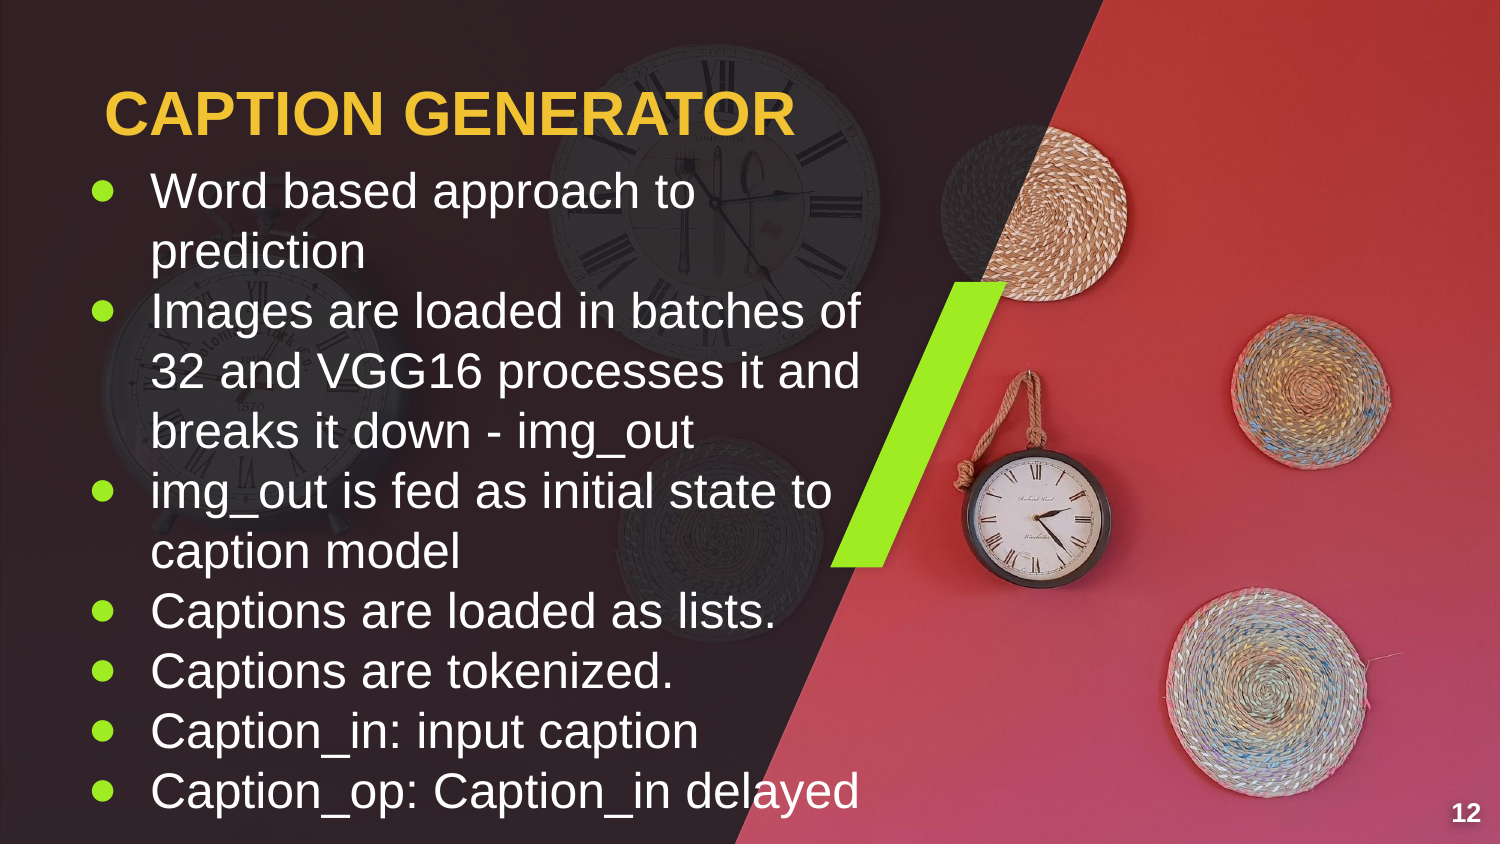

# CAPTION GENERATOR
Word based approach to prediction
Images are loaded in batches of 32 and VGG16 processes it and breaks it down - img_out
img_out is fed as initial state to caption model
Captions are loaded as lists.
Captions are tokenized.
Caption_in: input caption
Caption_op: Caption_in delayed
by a unit.
12